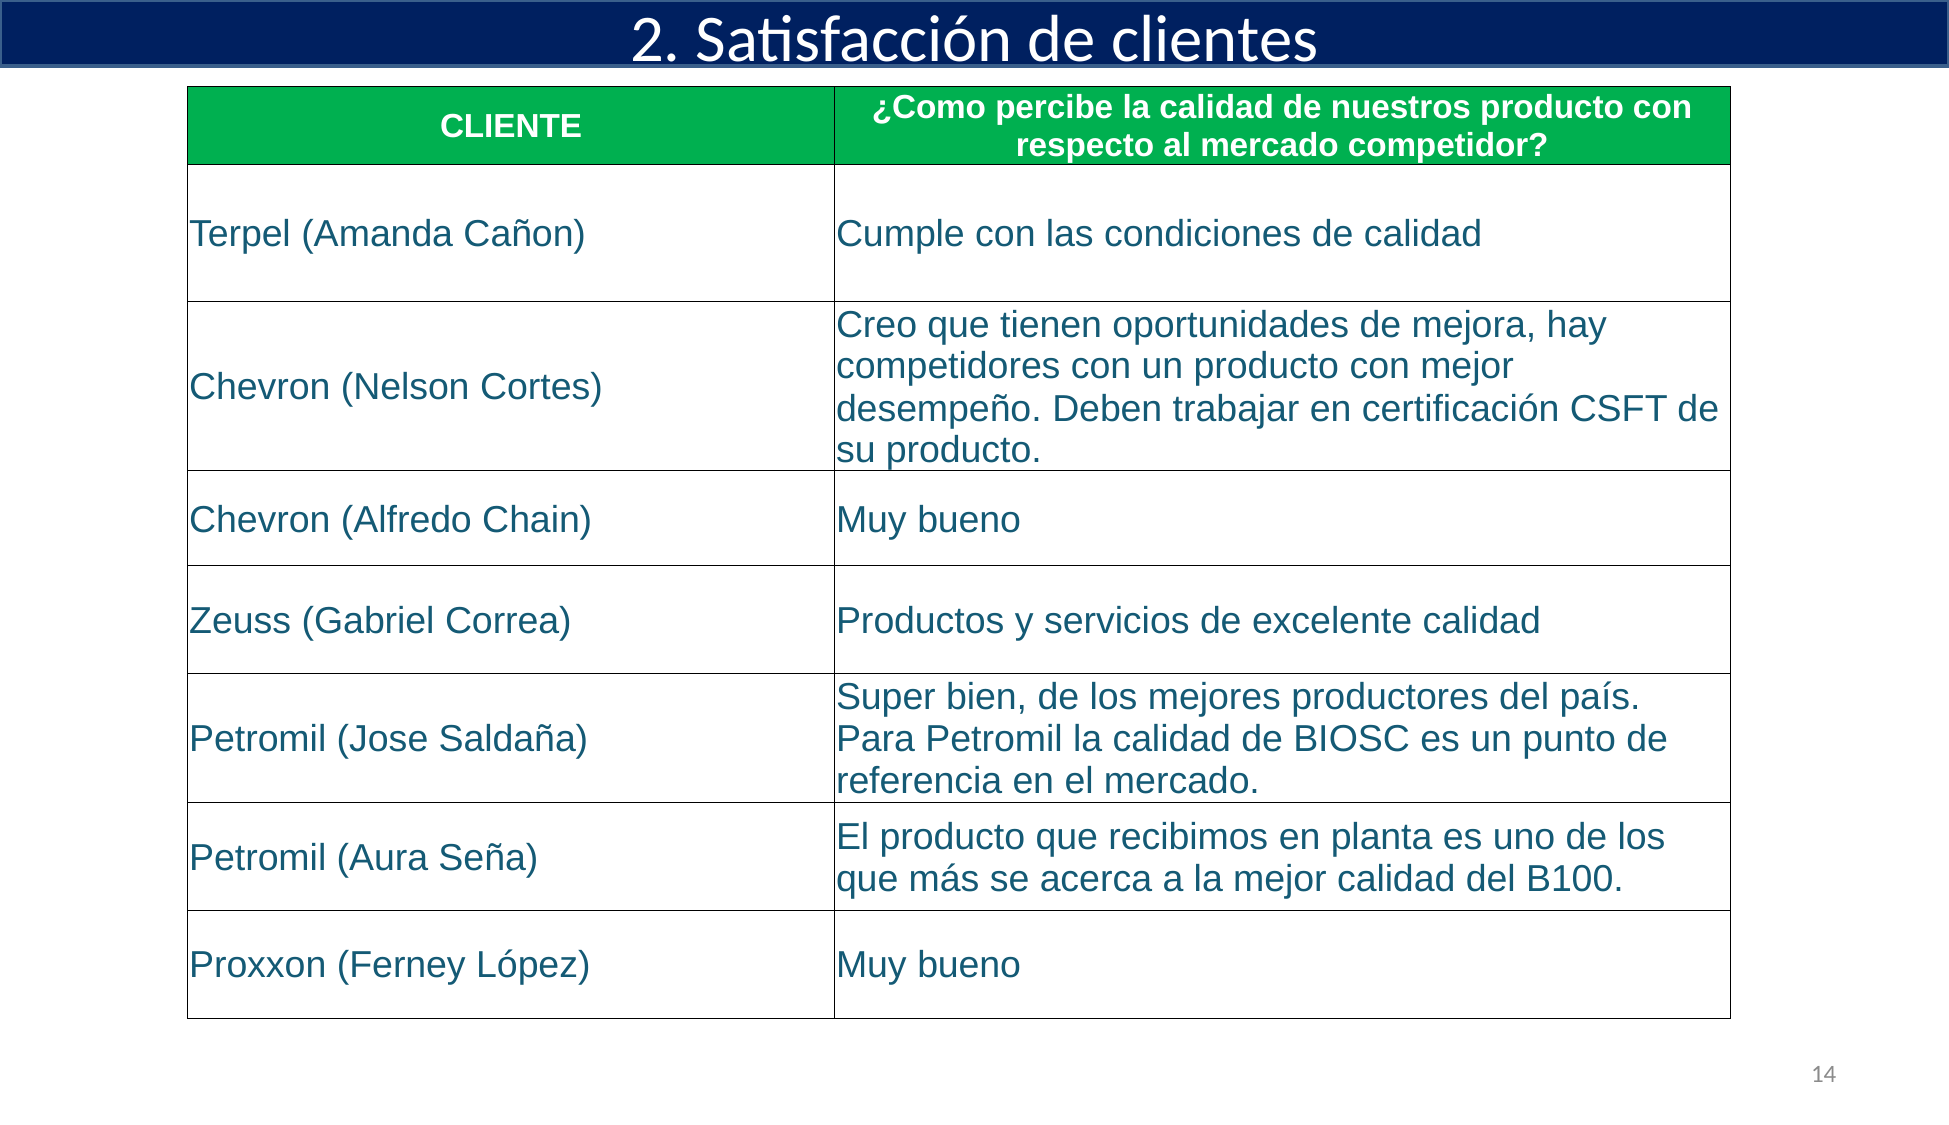

2. Satisfacción de clientes
| CLIENTE | ¿Como percibe la calidad de nuestros producto con respecto al mercado competidor? |
| --- | --- |
| Terpel (Amanda Cañon) | Cumple con las condiciones de calidad |
| Chevron (Nelson Cortes) | Creo que tienen oportunidades de mejora, hay competidores con un producto con mejor desempeño. Deben trabajar en certificación CSFT de su producto. |
| Chevron (Alfredo Chain) | Muy bueno |
| Zeuss (Gabriel Correa) | Productos y servicios de excelente calidad |
| Petromil (Jose Saldaña) | Super bien, de los mejores productores del país. Para Petromil la calidad de BIOSC es un punto de referencia en el mercado. |
| Petromil (Aura Seña) | El producto que recibimos en planta es uno de los que más se acerca a la mejor calidad del B100. |
| Proxxon (Ferney López) | Muy bueno |
14